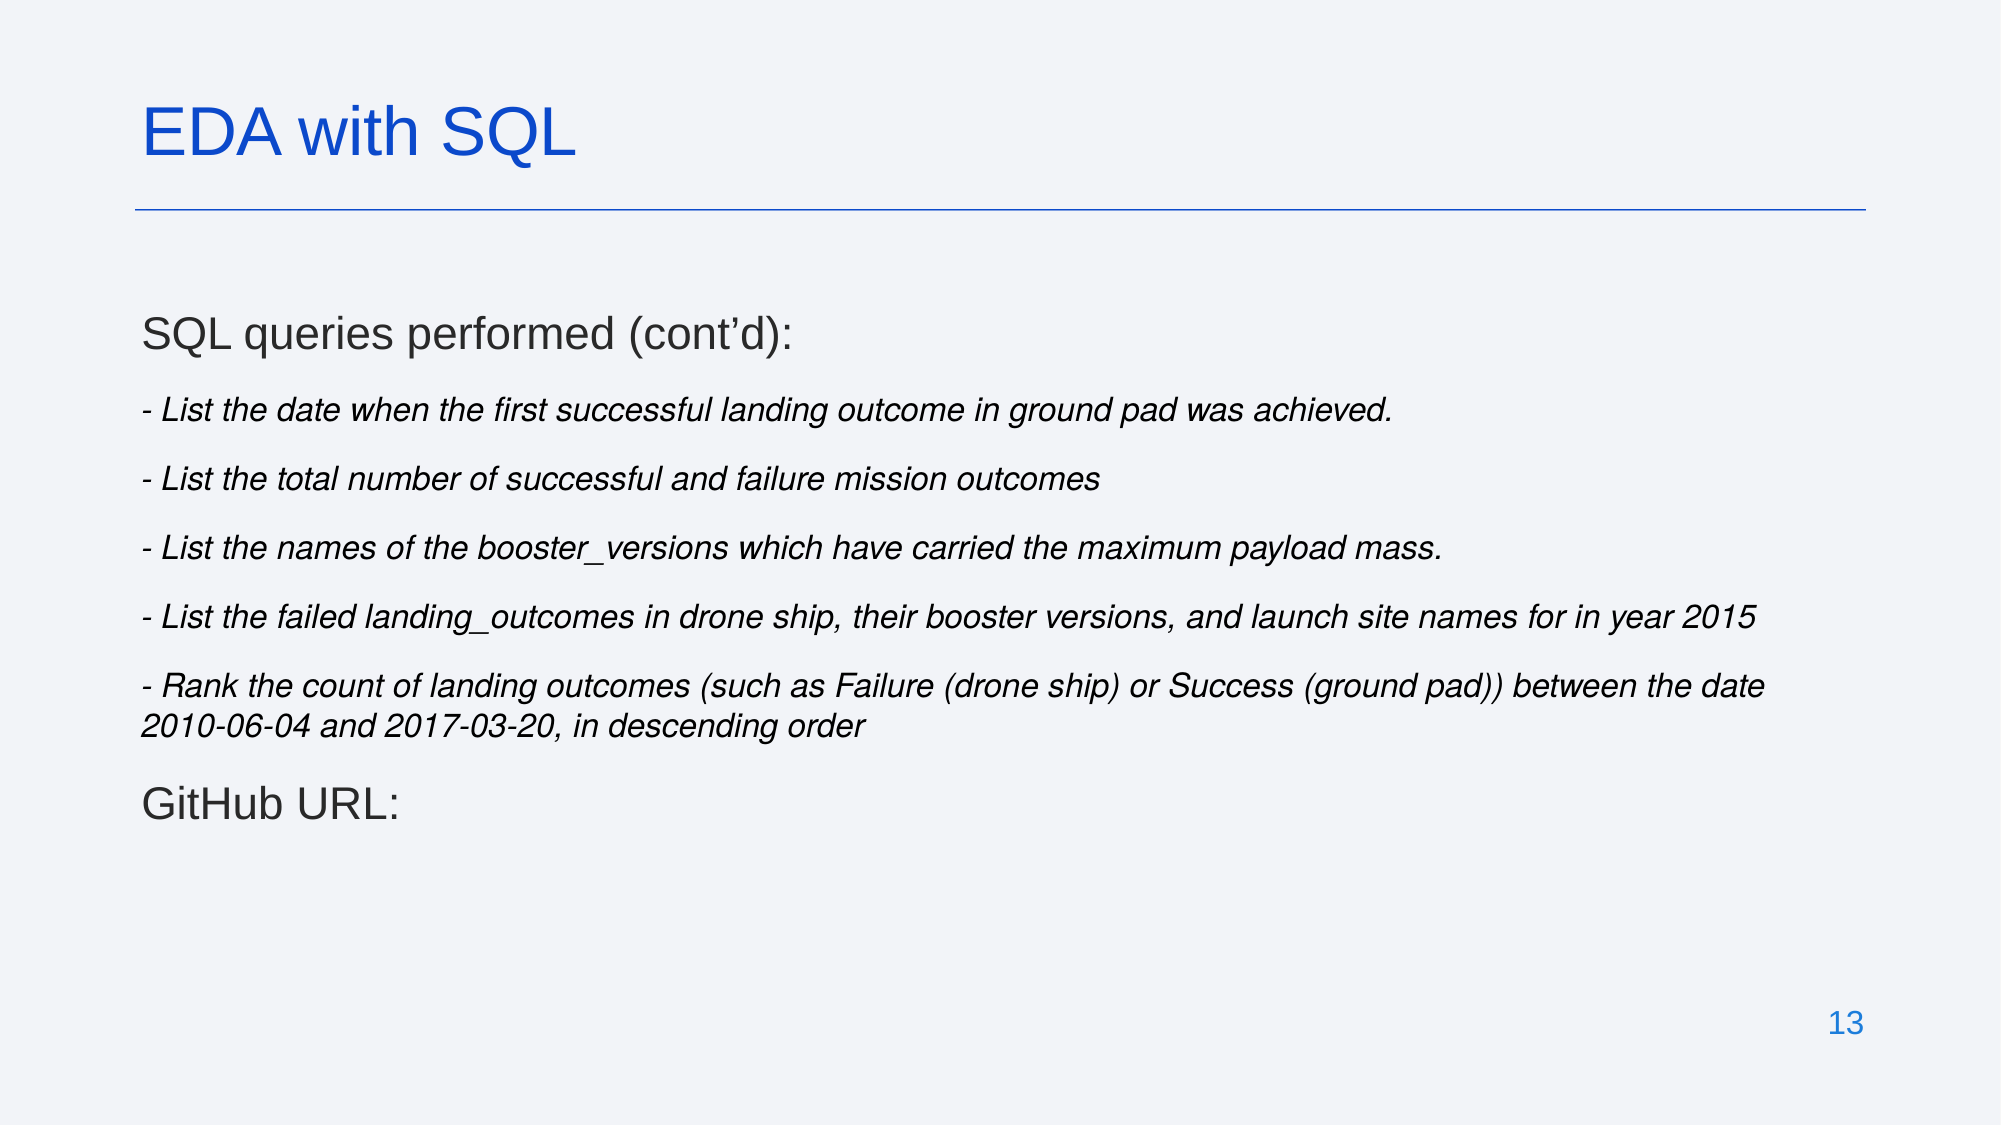

EDA with SQL
SQL queries performed (cont’d):
- List the date when the first successful landing outcome in ground pad was achieved.
- List the total number of successful and failure mission outcomes
- List the names of the booster_versions which have carried the maximum payload mass.
- List the failed landing_outcomes in drone ship, their booster versions, and launch site names for in year 2015
- Rank the count of landing outcomes (such as Failure (drone ship) or Success (ground pad)) between the date 2010-06-04 and 2017-03-20, in descending order
GitHub URL:

13